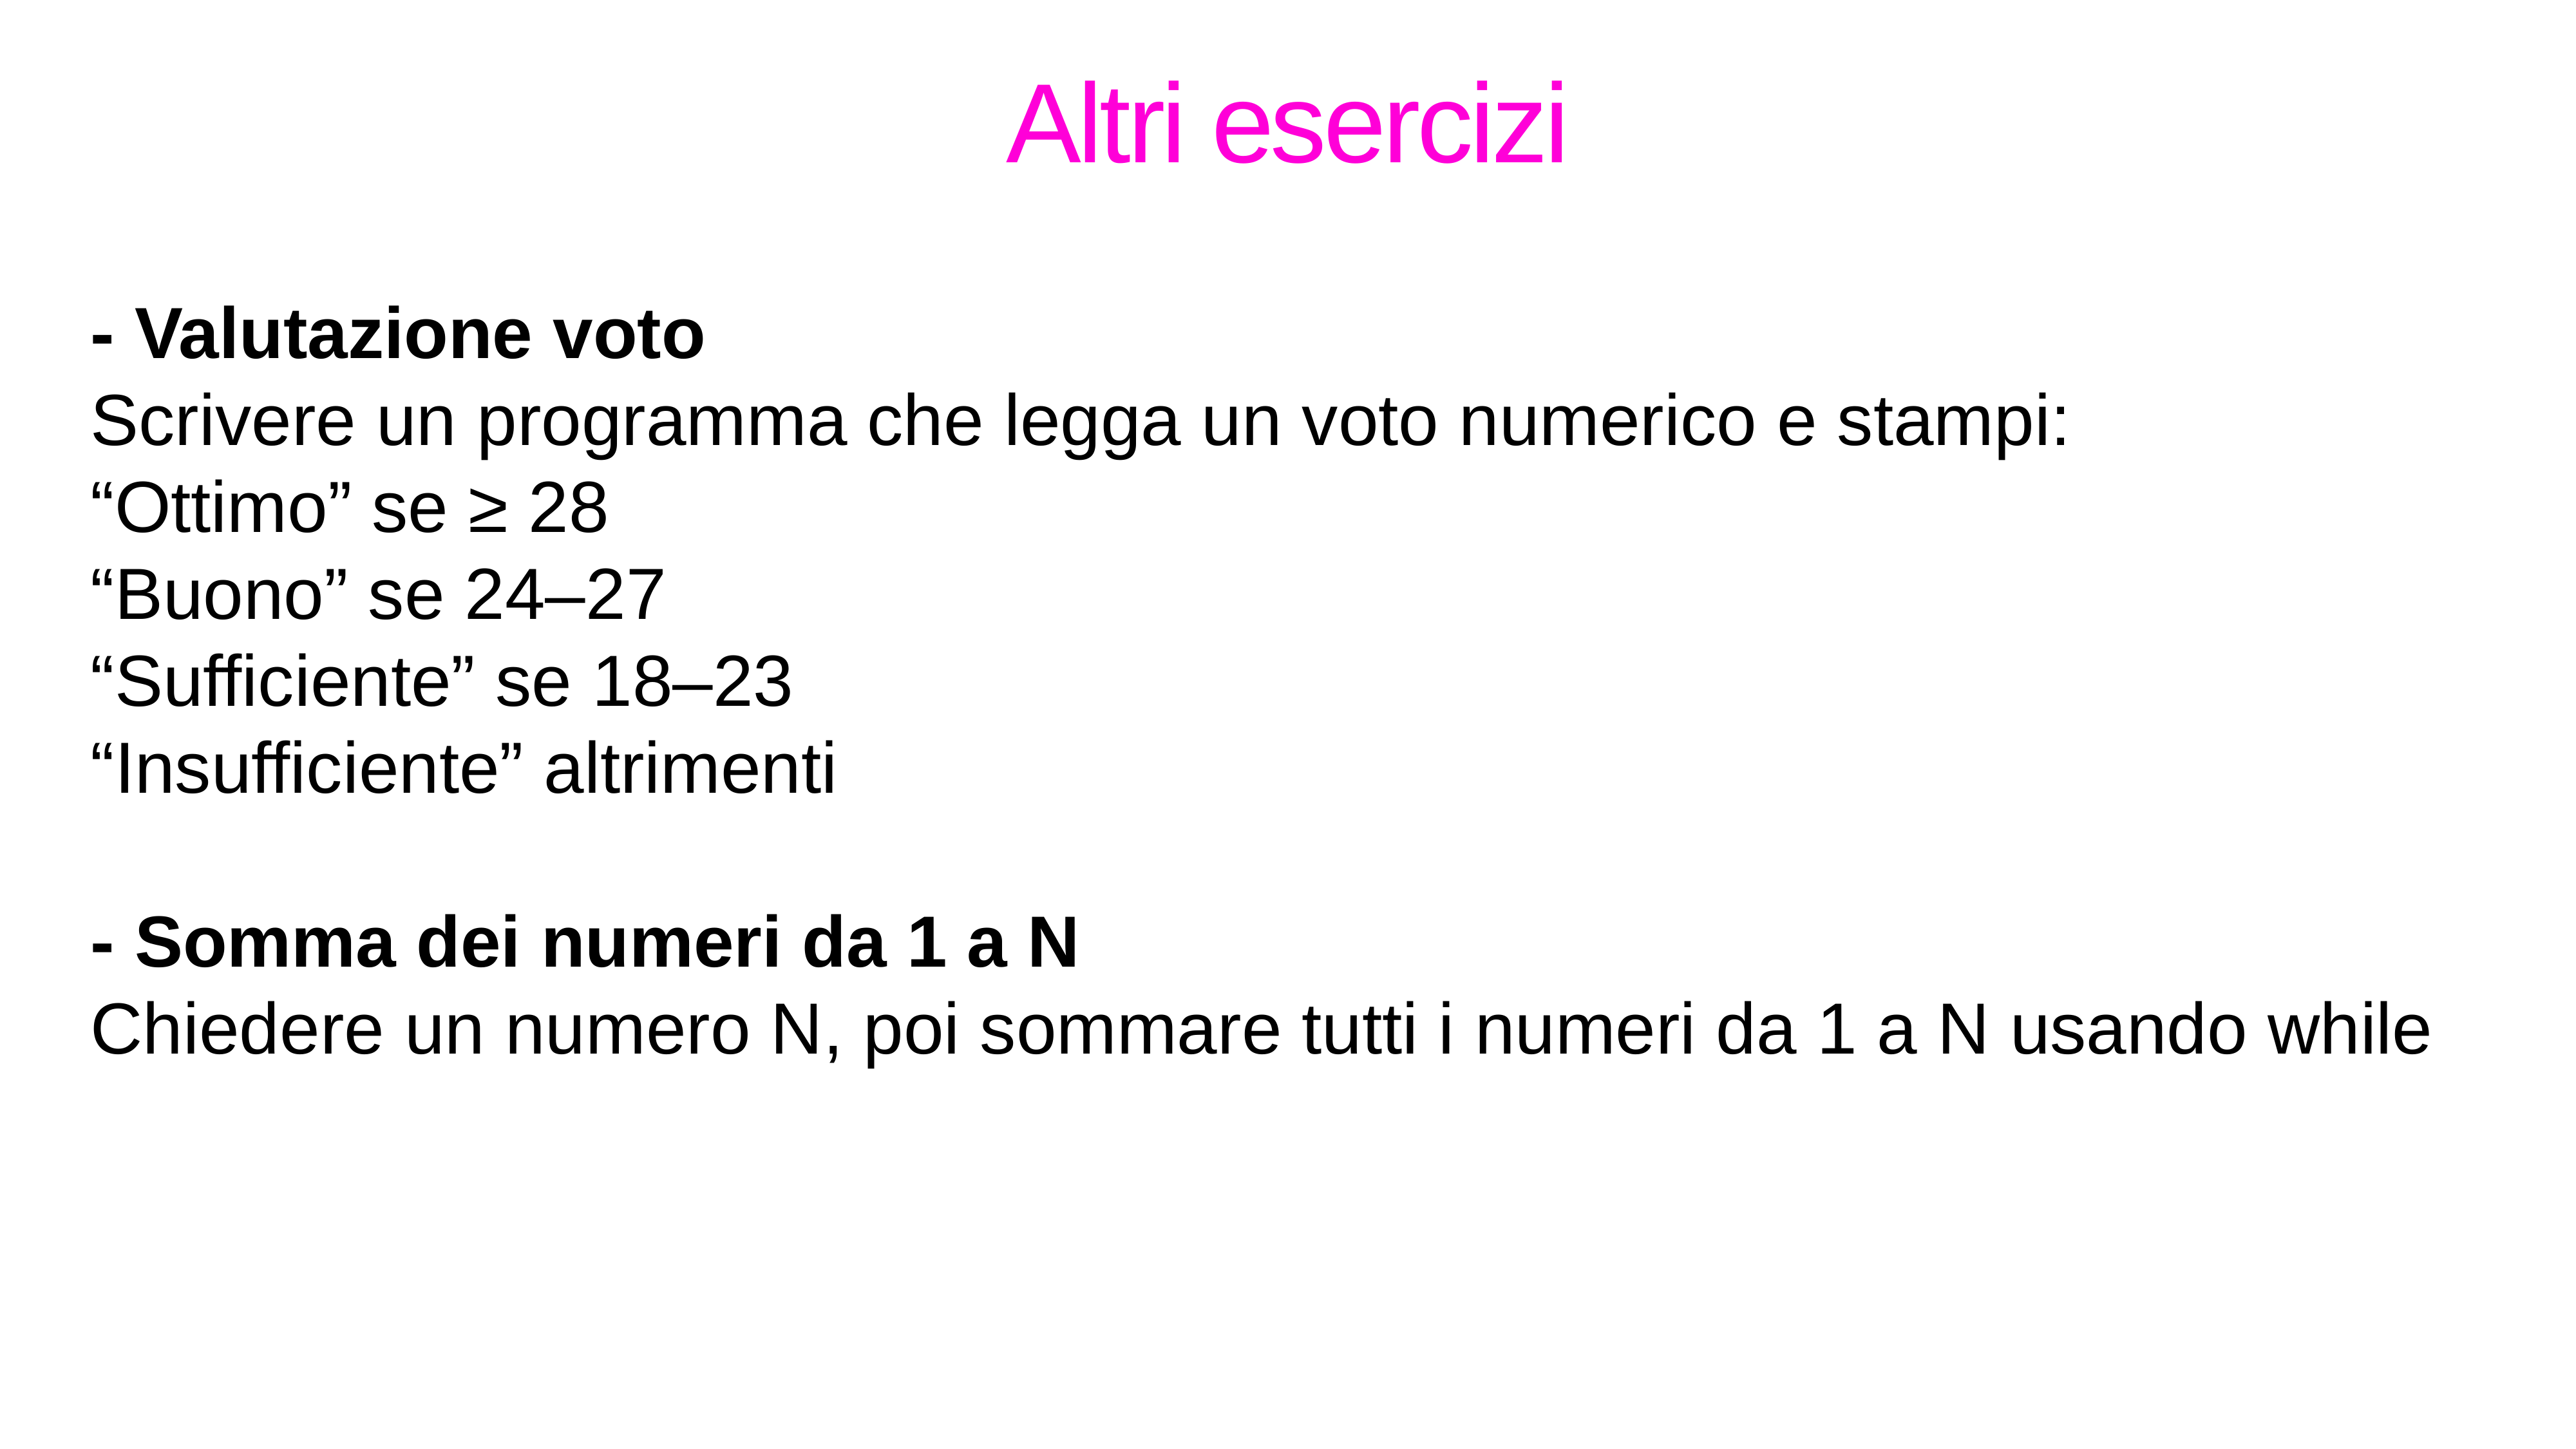

# Altri esercizi
- Valutazione voto
Scrivere un programma che legga un voto numerico e stampi:
“Ottimo” se ≥ 28
“Buono” se 24–27
“Sufficiente” se 18–23
“Insufficiente” altrimenti

- Somma dei numeri da 1 a N
Chiedere un numero N, poi sommare tutti i numeri da 1 a N usando while